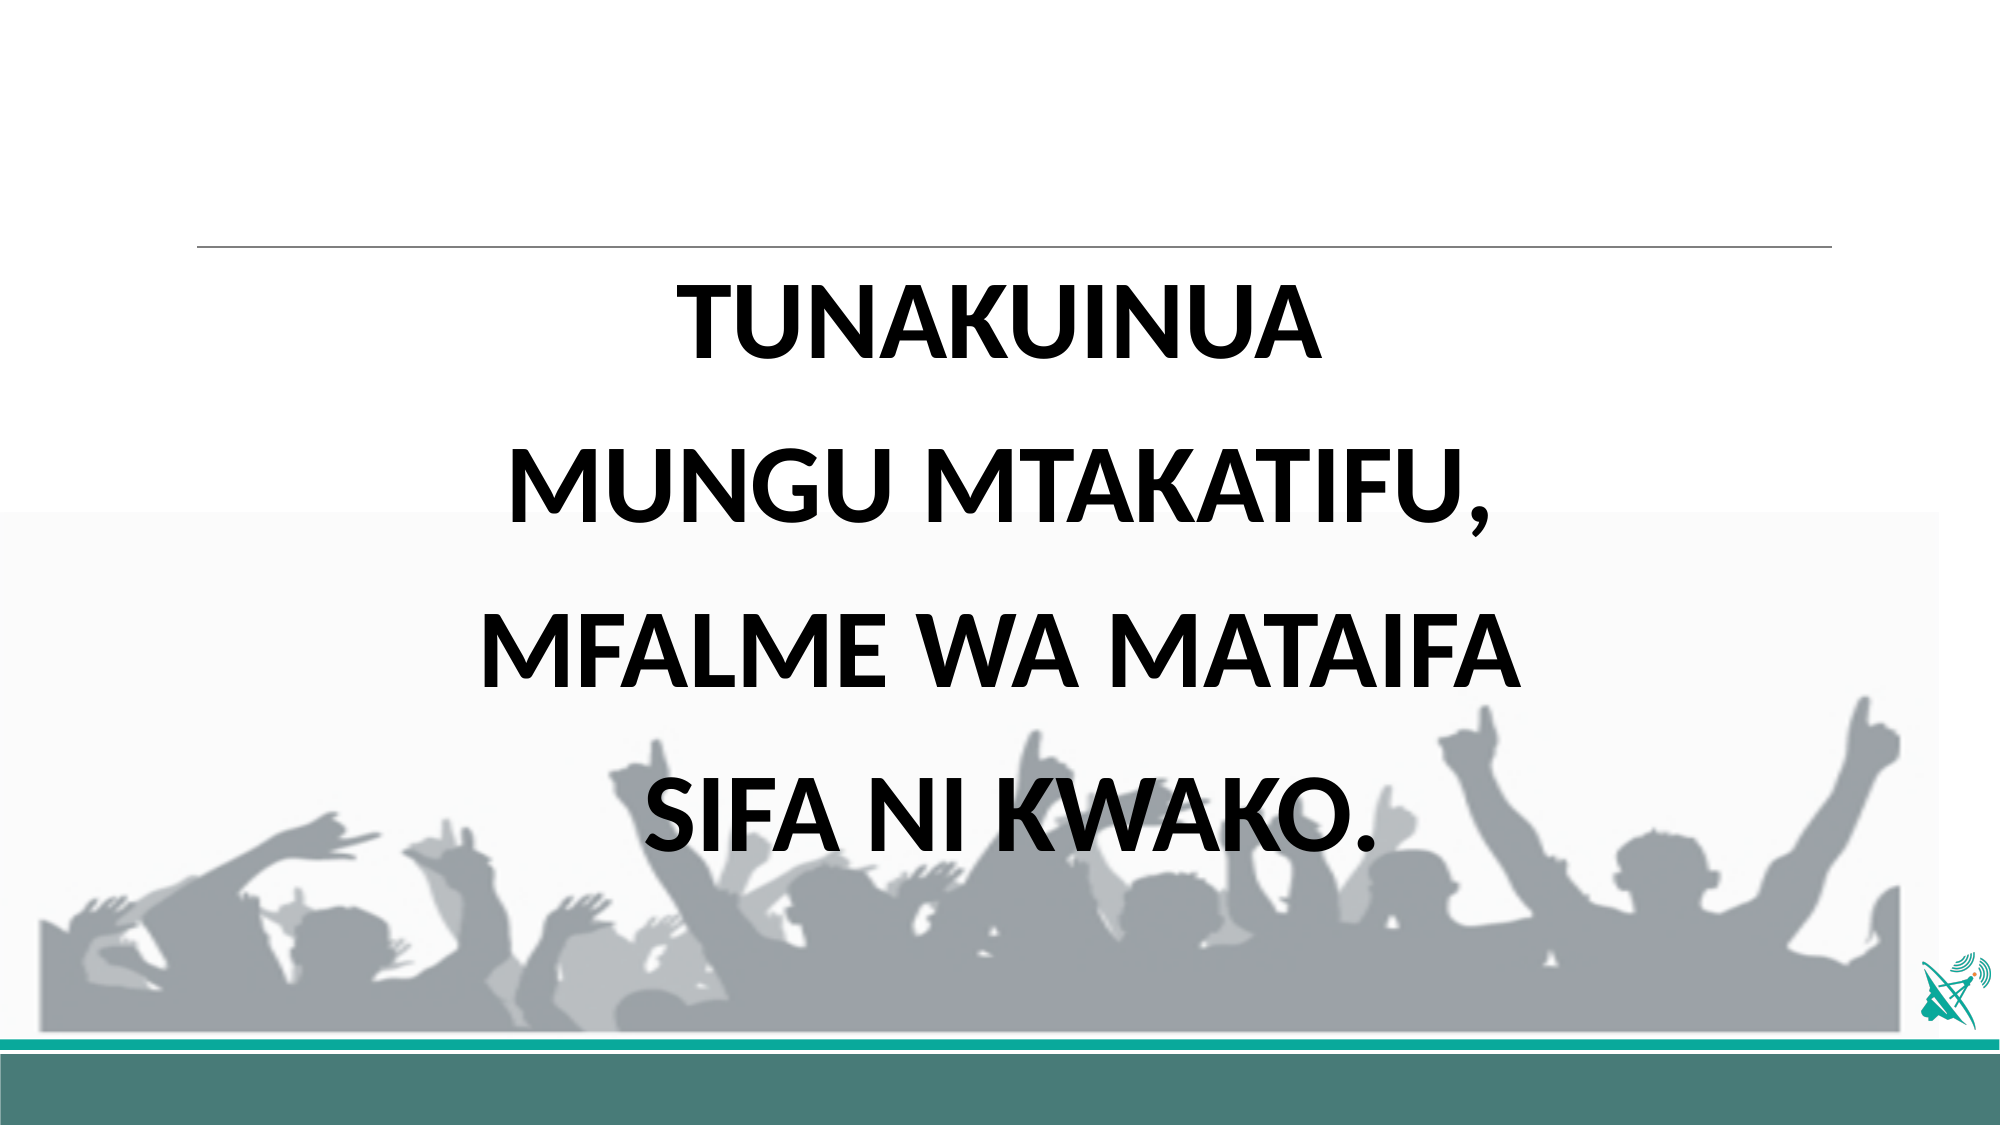

TUNAKUINUA
MUNGU MTAKATIFU,
MFALME WA MATAIFA
SIFA NI KWAKO.